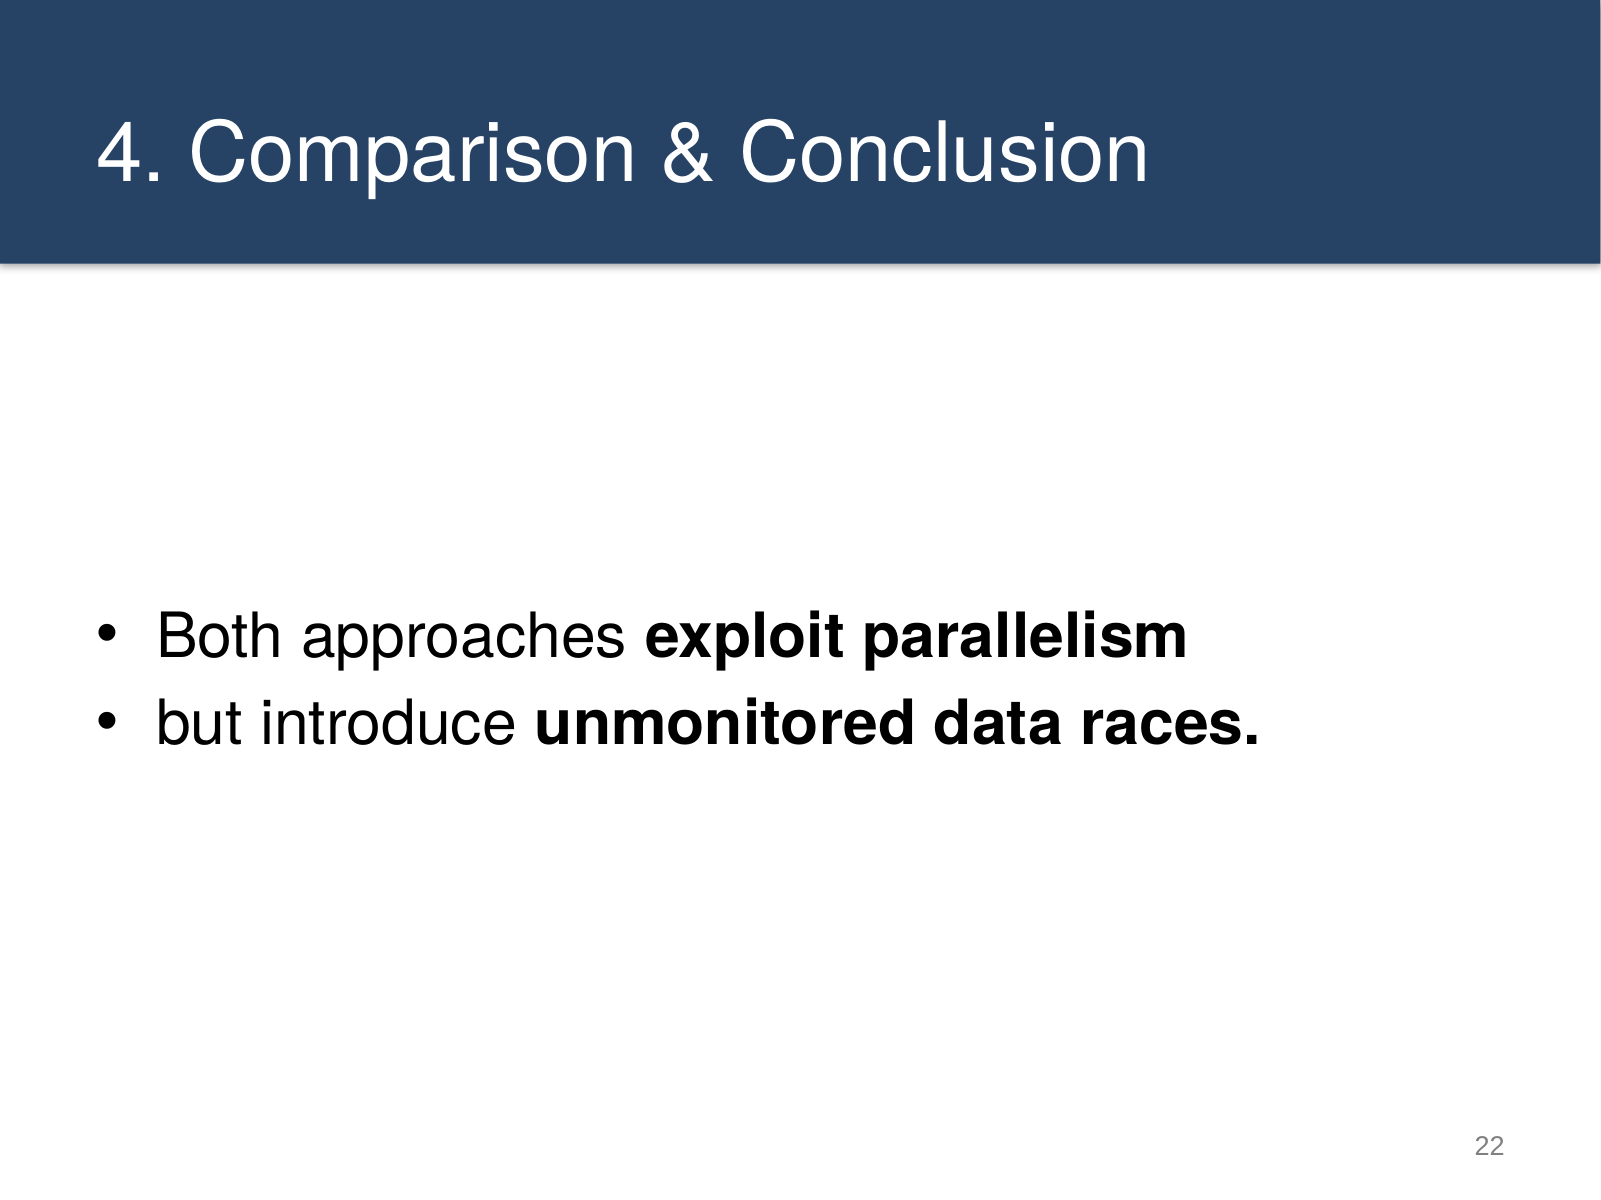

# 4. Comparison & Conclusion
Both approaches exploit parallelism
but introduce unmonitored data races.
22